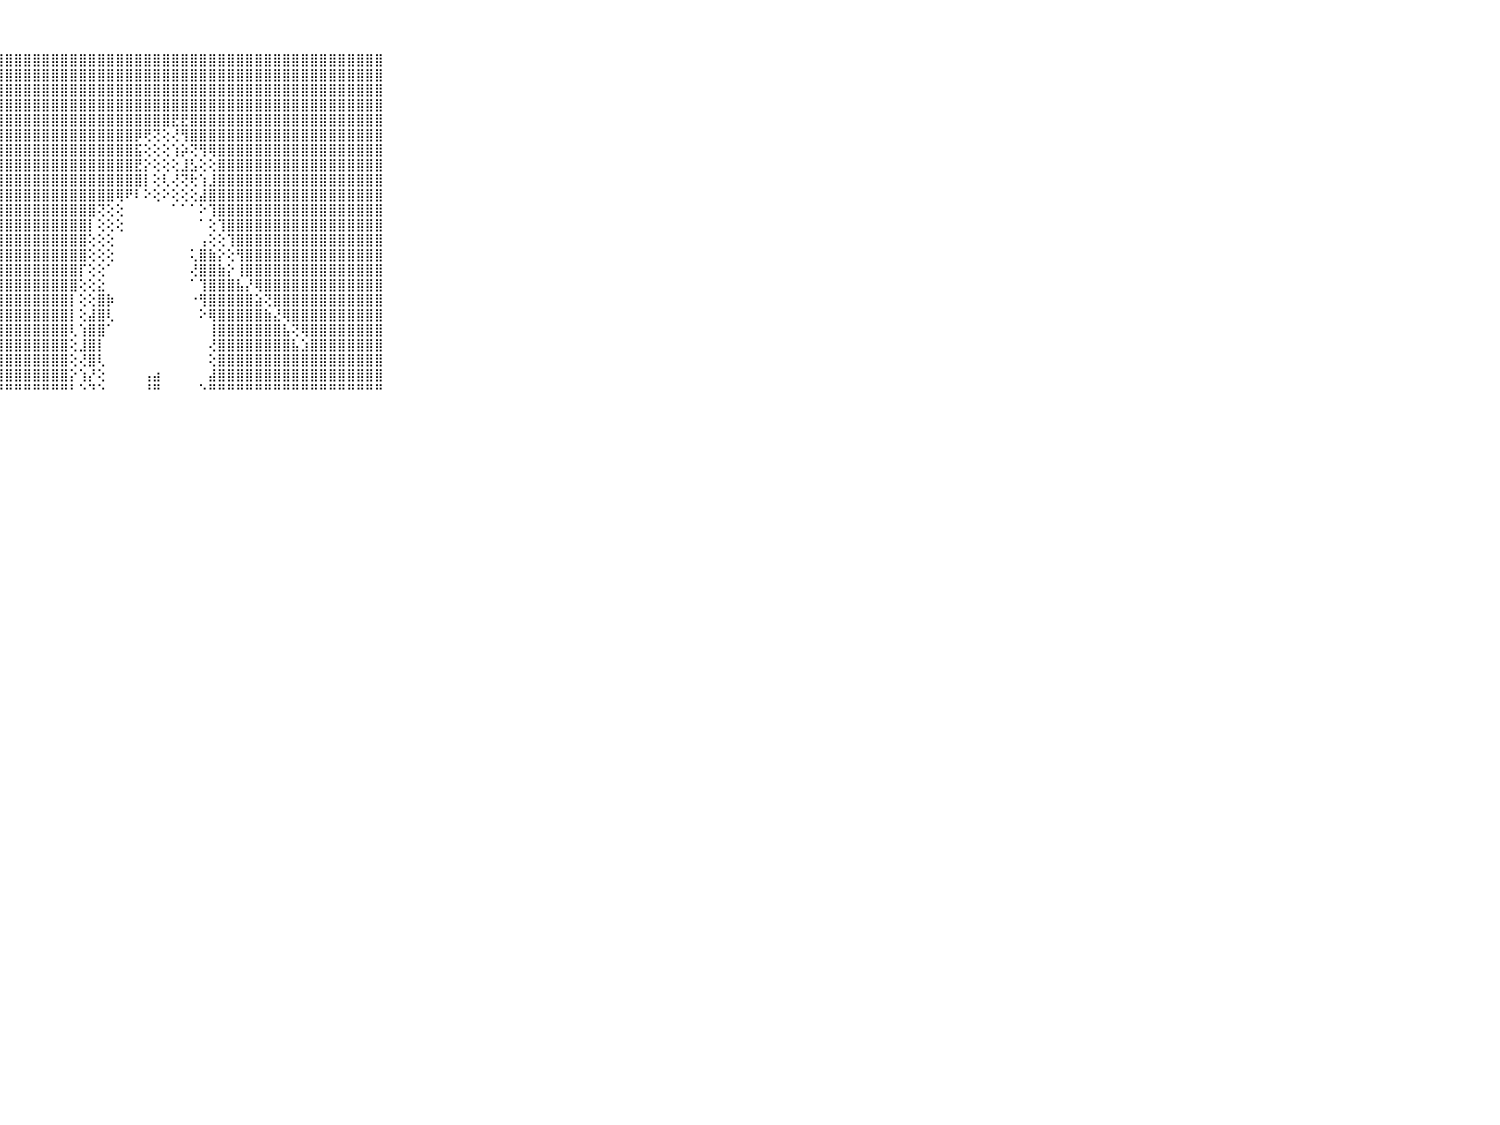

⠀⠀⠀⠀⠀⠀⠀⠀⠀⠀⠀⣿⣿⣿⣿⣿⣿⣿⣿⣿⣿⣿⣿⣿⣿⣿⣿⣿⣿⣿⣿⣿⣿⣿⣿⣿⣿⣿⣿⣿⣿⣿⣿⣿⣿⣿⣿⣿⣿⣿⣿⣿⣿⣿⣿⣿⣿⣿⣿⣿⣿⣿⣿⣿⣿⣿⣿⣿⣿⠀⠀⠀⠀⠀⠀⠀⠀⠀⠀⠀⠀
⠀⠀⠀⠀⠀⠀⠀⠀⠀⠀⠀⣿⣿⣿⣿⣿⣿⣿⣿⣿⣿⣿⣿⣿⣿⣿⣿⣿⣿⣿⣿⣿⣿⣿⣿⣿⣿⣿⣿⣿⣿⣿⣿⣿⣿⣿⣿⣿⣿⣿⣿⣿⣿⣿⣿⣿⣿⣿⣿⣿⣿⣿⣿⣿⣿⣿⣿⣿⣿⠀⠀⠀⠀⠀⠀⠀⠀⠀⠀⠀⠀
⠀⠀⠀⠀⠀⠀⠀⠀⠀⠀⠀⣿⣿⣿⣿⣿⣿⣿⣿⣿⣿⣿⣿⣿⣿⣿⣿⣿⣿⣿⣿⣿⣿⣿⣿⣿⣿⣿⣿⣿⣿⣿⣿⣿⣿⣿⣿⣿⣿⣿⣿⣿⣿⣿⣿⣿⣿⣿⣿⣿⣿⣿⣿⣿⣿⣿⣿⣿⣿⠀⠀⠀⠀⠀⠀⠀⠀⠀⠀⠀⠀
⠀⠀⠀⠀⠀⠀⠀⠀⠀⠀⠀⣿⣿⣿⣿⣿⣿⣿⣿⣿⣿⣿⣿⣿⣿⣿⣿⣿⣿⣿⣿⣿⣿⣿⣿⣿⣿⣿⣿⣿⣿⣿⣿⣿⣿⣿⣿⣿⣿⣿⣿⣿⣿⣿⣿⣿⣿⣿⣿⣿⣿⣿⣿⣿⣿⣿⣿⣿⣿⠀⠀⠀⠀⠀⠀⠀⠀⠀⠀⠀⠀
⠀⠀⠀⠀⠀⠀⠀⠀⠀⠀⠀⣿⣿⣿⣿⣿⣿⣿⣿⣿⣿⣿⣿⣿⣿⣿⣿⣿⣿⣿⣿⣿⣿⣿⣿⣿⣿⣿⣿⣿⣿⣿⣿⣿⣿⣿⣟⣟⣿⣿⣿⣿⣿⣿⣿⣿⣿⣿⣿⣿⣿⣿⣿⣿⣿⣿⣿⣿⣿⠀⠀⠀⠀⠀⠀⠀⠀⠀⠀⠀⠀
⠀⠀⠀⠀⠀⠀⠀⠀⠀⠀⠀⣿⣿⣿⣿⣿⣿⣿⣿⣿⣿⣿⣿⣿⣿⣿⣿⣿⣿⣿⣿⣿⣿⣿⣿⣿⣿⣿⣿⣿⣿⣿⡿⢟⢝⢕⢜⢻⣿⣿⣿⣿⣿⣿⣿⣿⣿⣿⣿⣿⣿⣿⣿⣿⣿⣿⣿⣿⣿⠀⠀⠀⠀⠀⠀⠀⠀⠀⠀⠀⠀
⠀⠀⠀⠀⠀⠀⠀⠀⠀⠀⠀⣿⣿⣿⣿⣿⣿⣿⣿⣿⣿⣿⣿⣿⣿⣿⣿⣿⣿⣿⣿⣿⣿⣿⣿⣿⣿⣿⣿⣿⣿⣿⣯⢕⢕⢕⢱⡵⢝⢻⢿⣿⣿⣿⣿⣿⣿⣿⣿⣿⣿⣿⣿⣿⣿⣿⣿⣿⣿⠀⠀⠀⠀⠀⠀⠀⠀⠀⠀⠀⠀
⠀⠀⠀⠀⠀⠀⠀⠀⠀⠀⠀⣿⣿⣿⣿⣿⣿⣿⣿⣿⣿⣿⣿⣿⣿⣿⣿⣿⣿⣿⣿⣿⣿⣿⣿⣿⣿⣿⣿⣿⣿⣿⣟⡕⢕⢕⢕⣸⣣⢕⢕⣿⣿⣿⣿⣿⣿⣿⣿⣿⣿⣿⣿⣿⣿⣿⣿⣿⣿⠀⠀⠀⠀⠀⠀⠀⠀⠀⠀⠀⠀
⠀⠀⠀⠀⠀⠀⠀⠀⠀⠀⠀⣿⣿⣿⣿⣿⣿⣿⣿⣿⣿⣿⣿⣿⣿⣿⣿⣿⣿⣿⣿⣿⣿⣿⣿⣿⣿⣿⣿⣿⣿⣿⣿⡇⢕⢇⢜⢝⢗⢱⣸⣿⣿⣿⣿⣿⣿⣿⣿⣿⣿⣿⣿⣿⣿⣿⣿⣿⣿⠀⠀⠀⠀⠀⠀⠀⠀⠀⠀⠀⠀
⠀⠀⠀⠀⠀⠀⠀⠀⠀⠀⠀⣿⣿⣿⣿⣿⣿⣿⣿⣿⣿⣿⣿⣿⣿⣿⣿⣿⣿⣿⣿⣿⣿⣿⣿⣿⣿⣿⣿⣿⢿⠟⠇⠕⢕⠕⢕⢕⢕⣼⣿⣿⣿⣿⣿⣿⣿⣿⣿⣿⣿⣿⣿⣿⣿⣿⣿⣿⣿⠀⠀⠀⠀⠀⠀⠀⠀⠀⠀⠀⠀
⠀⠀⠀⠀⠀⠀⠀⠀⠀⠀⠀⣿⣿⣿⣿⣿⣿⣿⣿⣿⣿⣿⣿⣿⣿⣿⣿⣿⣿⣿⣿⣿⣿⣿⣿⣿⣿⣿⢝⢕⢕⠀⠀⠀⠀⠀⠁⠁⠁⠕⢹⣿⣿⣿⣿⣿⣿⣿⣿⣿⣿⣿⣿⣿⣿⣿⣿⣿⣿⠀⠀⠀⠀⠀⠀⠀⠀⠀⠀⠀⠀
⠀⠀⠀⠀⠀⠀⠀⠀⠀⠀⠀⣿⣿⣿⣿⣿⣿⣿⣿⣿⣿⣿⣿⣿⣿⣿⣿⣿⣿⣿⣿⣿⣿⣿⣿⣿⣿⡇⢕⢕⢕⠀⠀⠀⠀⠀⠀⠀⠀⠁⢕⢹⣿⣿⣿⣿⣿⣿⣿⣿⣿⣿⣿⣿⣿⣿⣿⣿⣿⠀⠀⠀⠀⠀⠀⠀⠀⠀⠀⠀⠀
⠀⠀⠀⠀⠀⠀⠀⠀⠀⠀⠀⣿⣿⣿⣿⣿⣿⣿⣿⣿⣿⣿⣿⣿⣿⣿⣿⣿⣿⣿⣿⣿⣿⣿⣿⣿⣿⢕⢕⢕⠀⠀⠀⠀⠀⠀⠀⠀⠀⢠⢕⢕⢹⣿⣿⣿⣿⣿⣿⣿⣿⣿⣿⣿⣿⣿⣿⣿⣿⠀⠀⠀⠀⠀⠀⠀⠀⠀⠀⠀⠀
⠀⠀⠀⠀⠀⠀⠀⠀⠀⠀⠀⣿⣿⣿⣿⣿⣿⣿⣿⣿⣿⣿⣿⣿⣿⣿⣿⣿⣿⣿⣿⣿⣿⣿⣿⣿⣿⢕⢕⢕⠀⠀⠀⠀⠀⠀⠀⠀⢅⣿⣷⡕⢕⢻⣿⣿⣿⣿⣿⣿⣿⣿⣿⣿⣿⣿⣿⣿⣿⠀⠀⠀⠀⠀⠀⠀⠀⠀⠀⠀⠀
⠀⠀⠀⠀⠀⠀⠀⠀⠀⠀⠀⣿⣿⣿⣿⣿⣿⣿⣿⣿⣿⣿⣿⣿⣿⣿⣿⣿⣿⣿⣿⣿⣿⣿⣿⣿⡏⢕⢕⠁⠀⠀⠀⠀⠀⠀⠀⠀⢜⣿⣿⣷⡕⢸⣿⣿⣿⣿⣿⣿⣿⣿⣿⣿⣿⣿⣿⣿⣿⠀⠀⠀⠀⠀⠀⠀⠀⠀⠀⠀⠀
⠀⠀⠀⠀⠀⠀⠀⠀⠀⠀⠀⣿⣿⣿⣿⣿⣿⣿⣿⣿⣿⣿⣿⣿⣿⣿⣿⣿⣿⣿⣿⣿⣿⣿⣿⣿⢕⢕⣕⠀⠀⠀⠀⠀⠀⠀⠀⠀⠁⢹⣿⣿⣿⣧⡜⢿⣿⣿⣿⣿⣿⣿⣿⣿⣿⣿⣿⣿⣿⠀⠀⠀⠀⠀⠀⠀⠀⠀⠀⠀⠀
⠀⠀⠀⠀⠀⠀⠀⠀⠀⠀⠀⣿⣿⣿⣿⣿⣿⣿⣿⣿⣿⣿⣿⣿⣿⣿⣿⣿⣿⣿⣿⣿⣿⣿⣿⡇⢕⢕⣿⡷⠀⠀⠀⠀⠀⠀⠀⠀⠐⢻⣿⣿⣿⣿⣿⣵⢝⣿⣿⣿⣿⣿⣿⣿⣿⣿⣿⣿⣿⠀⠀⠀⠀⠀⠀⠀⠀⠀⠀⠀⠀
⠀⠀⠀⠀⠀⠀⠀⠀⠀⠀⠀⣿⣿⣿⣿⣿⣿⣿⣿⣿⣿⣿⣿⣿⣿⣿⣿⣿⣿⣿⣿⣿⣿⣿⣿⡇⢕⣼⣿⢇⠀⠀⠀⠀⠀⠀⠀⠀⠀⠕⢿⣿⣿⣿⣿⣿⣷⣜⢿⣿⣿⣿⣿⣿⣿⣿⣿⣿⣿⠀⠀⠀⠀⠀⠀⠀⠀⠀⠀⠀⠀
⠀⠀⠀⠀⠀⠀⠀⠀⠀⠀⠀⣿⣿⣿⣿⣿⣿⣿⣿⣿⣿⣿⣿⣿⣿⣿⣿⣿⣿⣿⣿⣿⣿⣿⣿⢇⢱⣿⣿⠁⠀⠀⠀⠀⠀⠀⠀⠀⠀⠀⢸⣿⣿⣿⣿⣿⣿⣿⣧⢝⢿⣿⣿⣿⣿⣿⣿⣿⣿⠀⠀⠀⠀⠀⠀⠀⠀⠀⠀⠀⠀
⠀⠀⠀⠀⠀⠀⠀⠀⠀⠀⠀⣿⣿⣿⣿⣿⣿⣿⣿⣿⣿⣿⣿⣿⣿⣿⣿⣿⣿⣿⣿⣿⣿⣿⣿⢕⣸⣿⡇⠀⠀⠀⠀⠀⠀⠀⠀⠀⠀⠀⢜⣿⣿⣿⣿⣿⣿⣿⣿⣧⣱⣿⣿⣿⣿⣿⣿⣿⣿⠀⠀⠀⠀⠀⠀⠀⠀⠀⠀⠀⠀
⠀⠀⠀⠀⠀⠀⠀⠀⠀⠀⠀⣿⣿⣿⣿⣿⣿⣿⣿⣿⣿⣿⣿⣿⣿⣿⣿⣿⣿⣿⣿⣿⣿⣿⣿⢕⢜⣿⢇⠀⠀⠀⠀⠀⠀⠀⠀⠀⠀⠀⢕⣿⣿⣿⣿⣿⣿⣿⣿⣿⣿⣿⣿⣿⣿⣿⣿⣿⣿⠀⠀⠀⠀⠀⠀⠀⠀⠀⠀⠀⠀
⠀⠀⠀⠀⠀⠀⠀⠀⠀⠀⠀⣿⣿⣿⣿⣿⣿⣿⣿⣿⣿⣿⣿⣿⣿⣿⣿⣿⣿⣿⣿⣿⣿⣿⣿⡕⢱⡜⢕⠀⠀⠀⠀⢠⣴⠀⠀⠀⠀⠀⣼⣿⣿⣿⣿⣿⣿⣿⣿⣿⣿⣿⣿⣿⣿⣿⣿⣿⣿⠀⠀⠀⠀⠀⠀⠀⠀⠀⠀⠀⠀
⠀⠀⠀⠀⠀⠀⠀⠀⠀⠀⠀⠛⠛⠛⠛⠛⠛⠛⠛⠛⠛⠛⠛⠛⠛⠛⠛⠛⠛⠛⠛⠛⠛⠛⠛⠃⠑⠙⠑⠀⠀⠀⠀⠘⠛⠀⠀⠀⠀⠑⠛⠛⠛⠛⠛⠛⠛⠛⠛⠛⠛⠛⠛⠛⠛⠛⠛⠛⠛⠀⠀⠀⠀⠀⠀⠀⠀⠀⠀⠀⠀